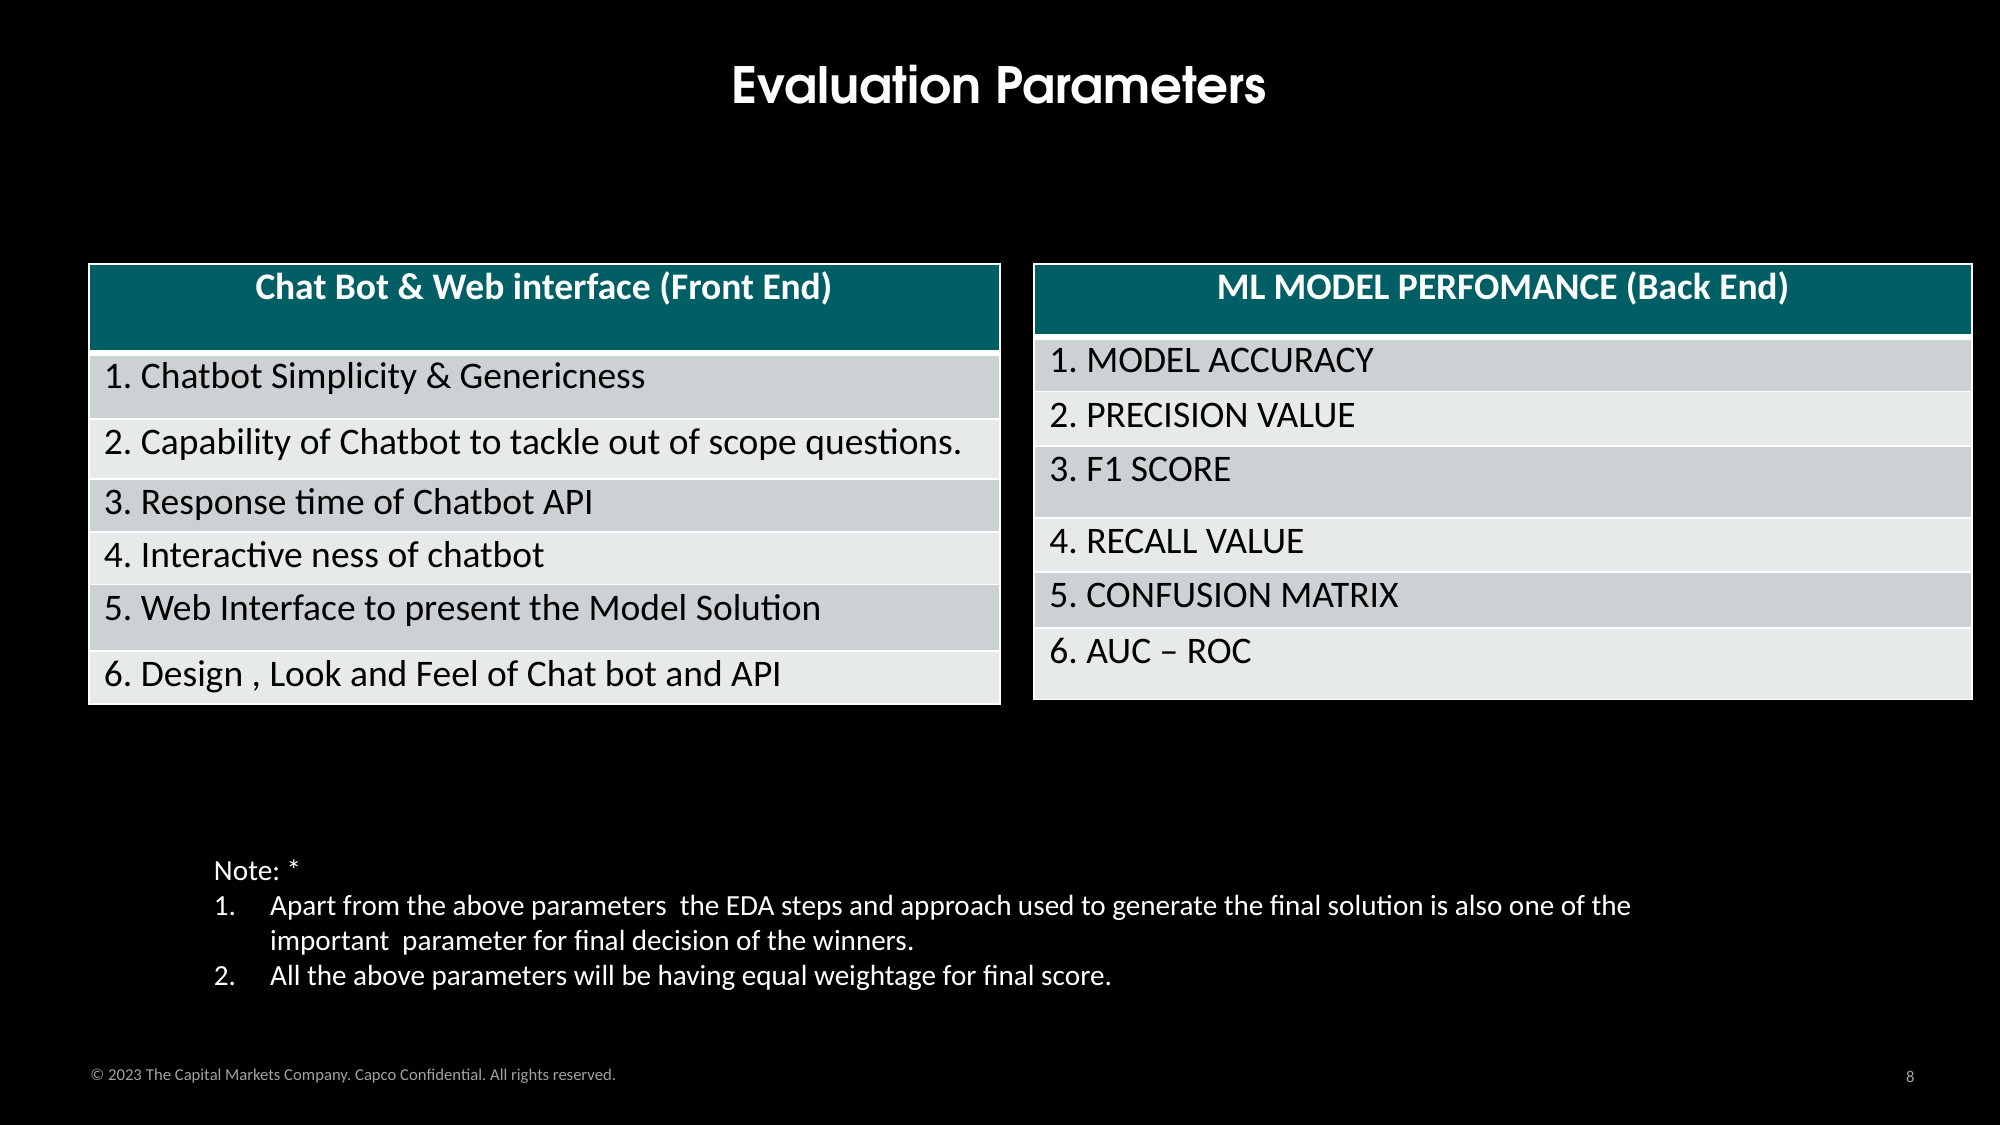

# Evaluation Parameters
TEAM NAME :  (The Name of the TEAM)
| Chat Bot & Web interface (Front End) |
| --- |
| 1. Chatbot Simplicity & Genericness |
| 2. Capability of Chatbot to tackle out of scope questions. |
| 3. Response time of Chatbot API |
| 4. Interactive ness of chatbot |
| 5. Web Interface to present the Model Solution |
| 6. Design , Look and Feel of Chat bot and API |
| ML MODEL PERFOMANCE (Back End) |
| --- |
| 1. MODEL ACCURACY |
| 2. PRECISION VALUE |
| 3. F1 SCORE |
| 4. RECALL VALUE |
| 5. CONFUSION MATRIX |
| 6. AUC – ROC |
Note: *
Apart from the above parameters  the EDA steps and approach used to generate the final solution is also one of the important  parameter for final decision of the winners.
All the above parameters will be having equal weightage for final score.